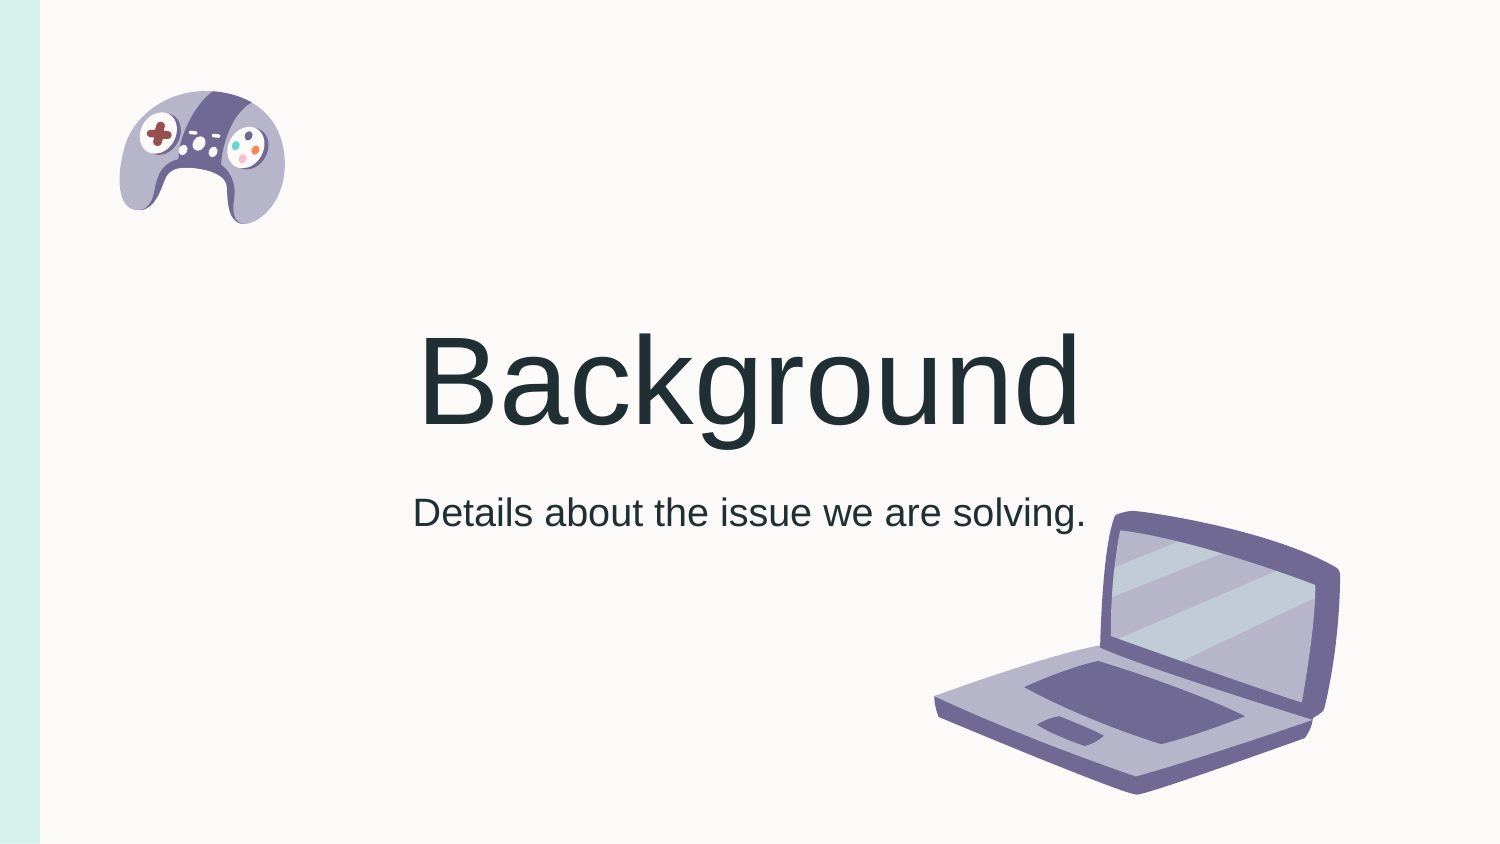

# Background
Details about the issue we are solving.